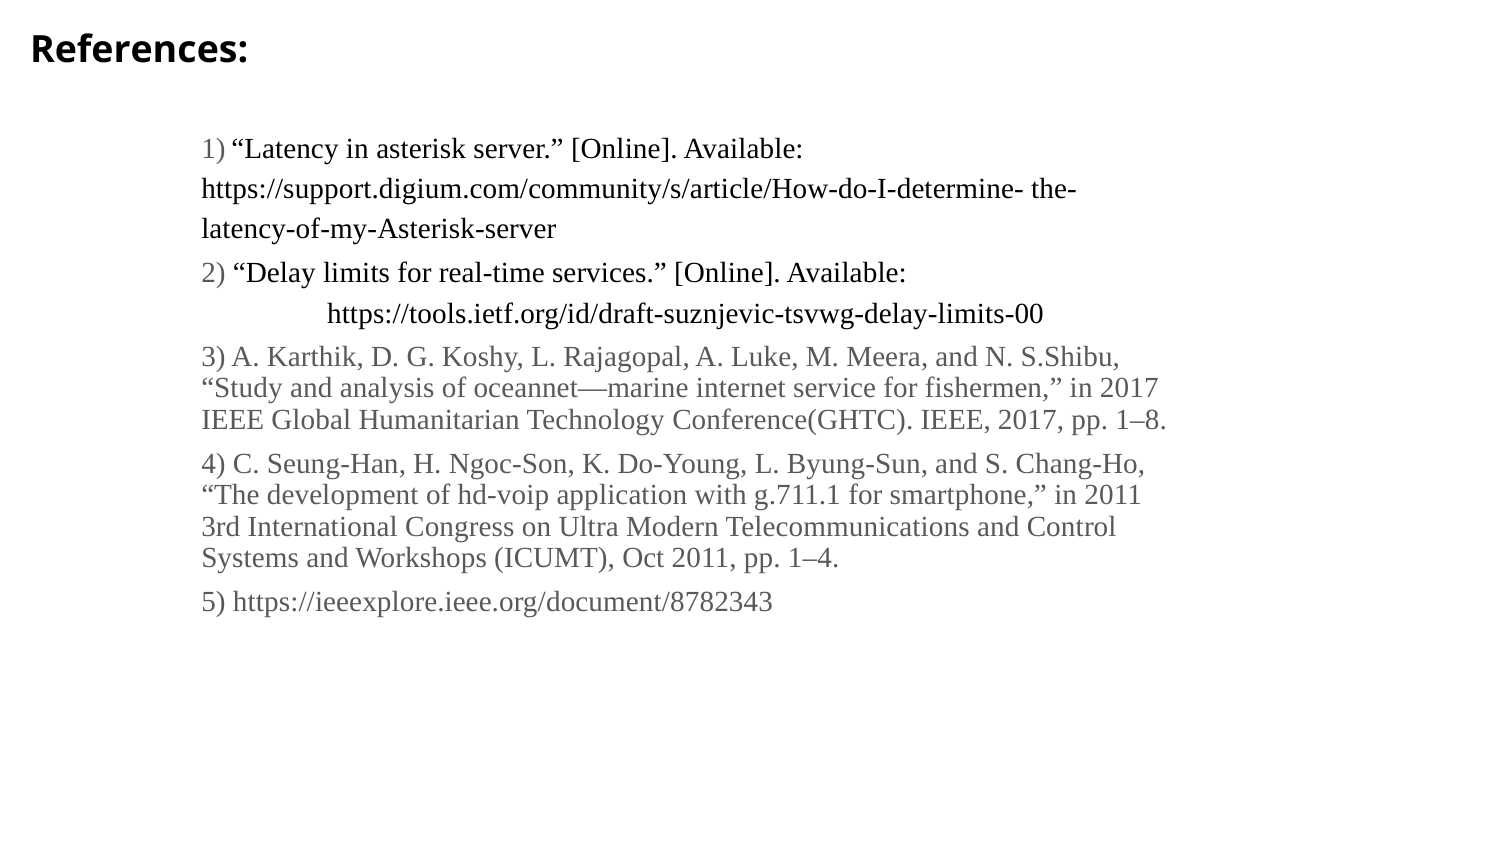

References:
1) “Latency in asterisk server.” [Online]. Available:
https://support.digium.com/community/s/article/How-do-I-determine- the-latency-of-my-Asterisk-server
2) “Delay limits for real-time services.” [Online]. Available:
https://tools.ietf.org/id/draft-suznjevic-tsvwg-delay-limits-00
3) A. Karthik, D. G. Koshy, L. Rajagopal, A. Luke, M. Meera, and N. S.Shibu, “Study and analysis of oceannet—marine internet service for fishermen,” in 2017 IEEE Global Humanitarian Technology Conference(GHTC). IEEE, 2017, pp. 1–8.
4) C. Seung-Han, H. Ngoc-Son, K. Do-Young, L. Byung-Sun, and S. Chang-Ho, “The development of hd-voip application with g.711.1 for smartphone,” in 2011 3rd International Congress on Ultra Modern Telecommunications and Control Systems and Workshops (ICUMT), Oct 2011, pp. 1–4.
5) https://ieeexplore.ieee.org/document/8782343